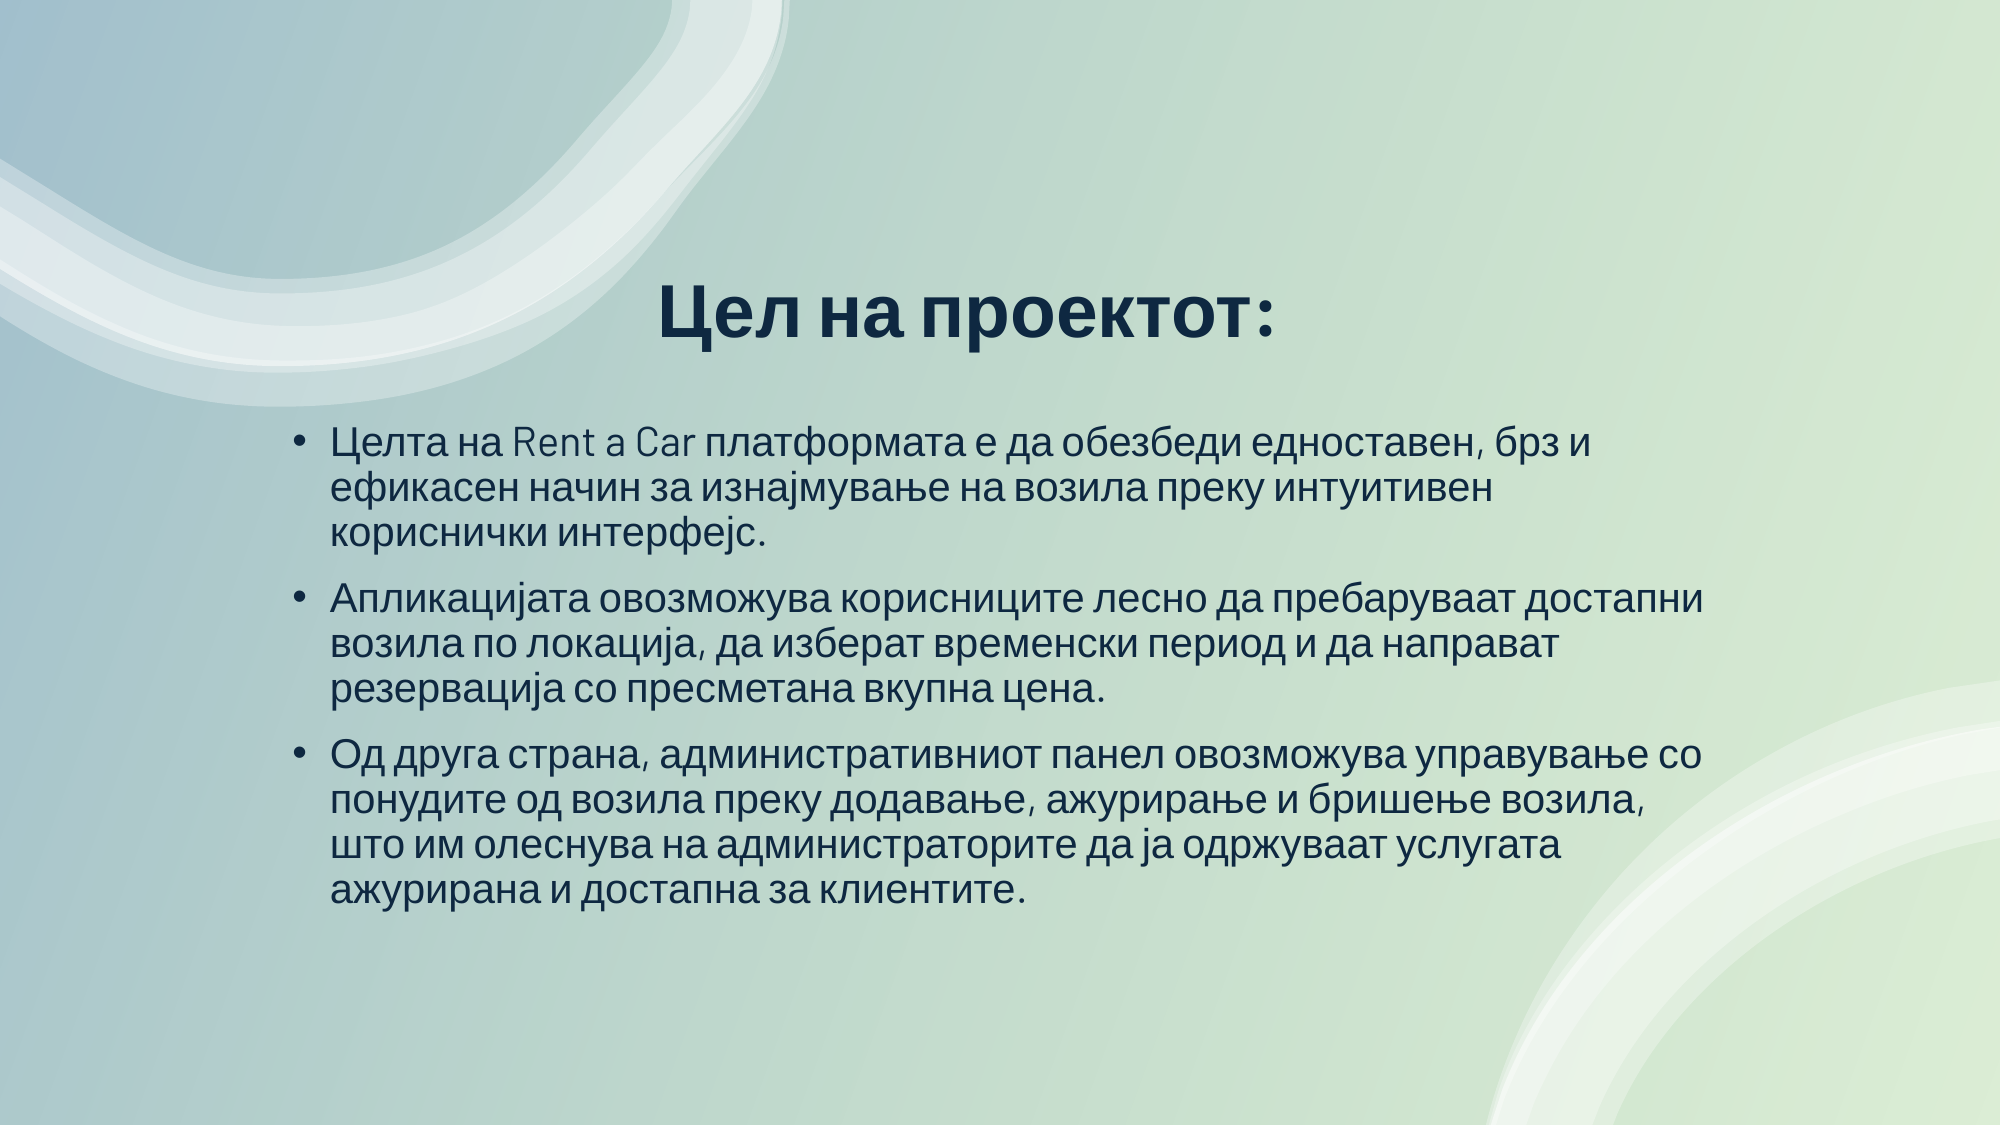

# Цел на проектот:
Целта на Rent a Car платформата е да обезбеди едноставен, брз и ефикасен начин за изнајмување на возила преку интуитивен кориснички интерфејс.
Апликацијата овозможува корисниците лесно да пребаруваат достапни возила по локација, да изберат временски период и да направат резервација со пресметана вкупна цена.
Од друга страна, административниот панел овозможува управување со понудите од возила преку додавање, ажурирање и бришење возила, што им олеснува на администраторите да ја одржуваат услугата ажурирана и достапна за клиентите.